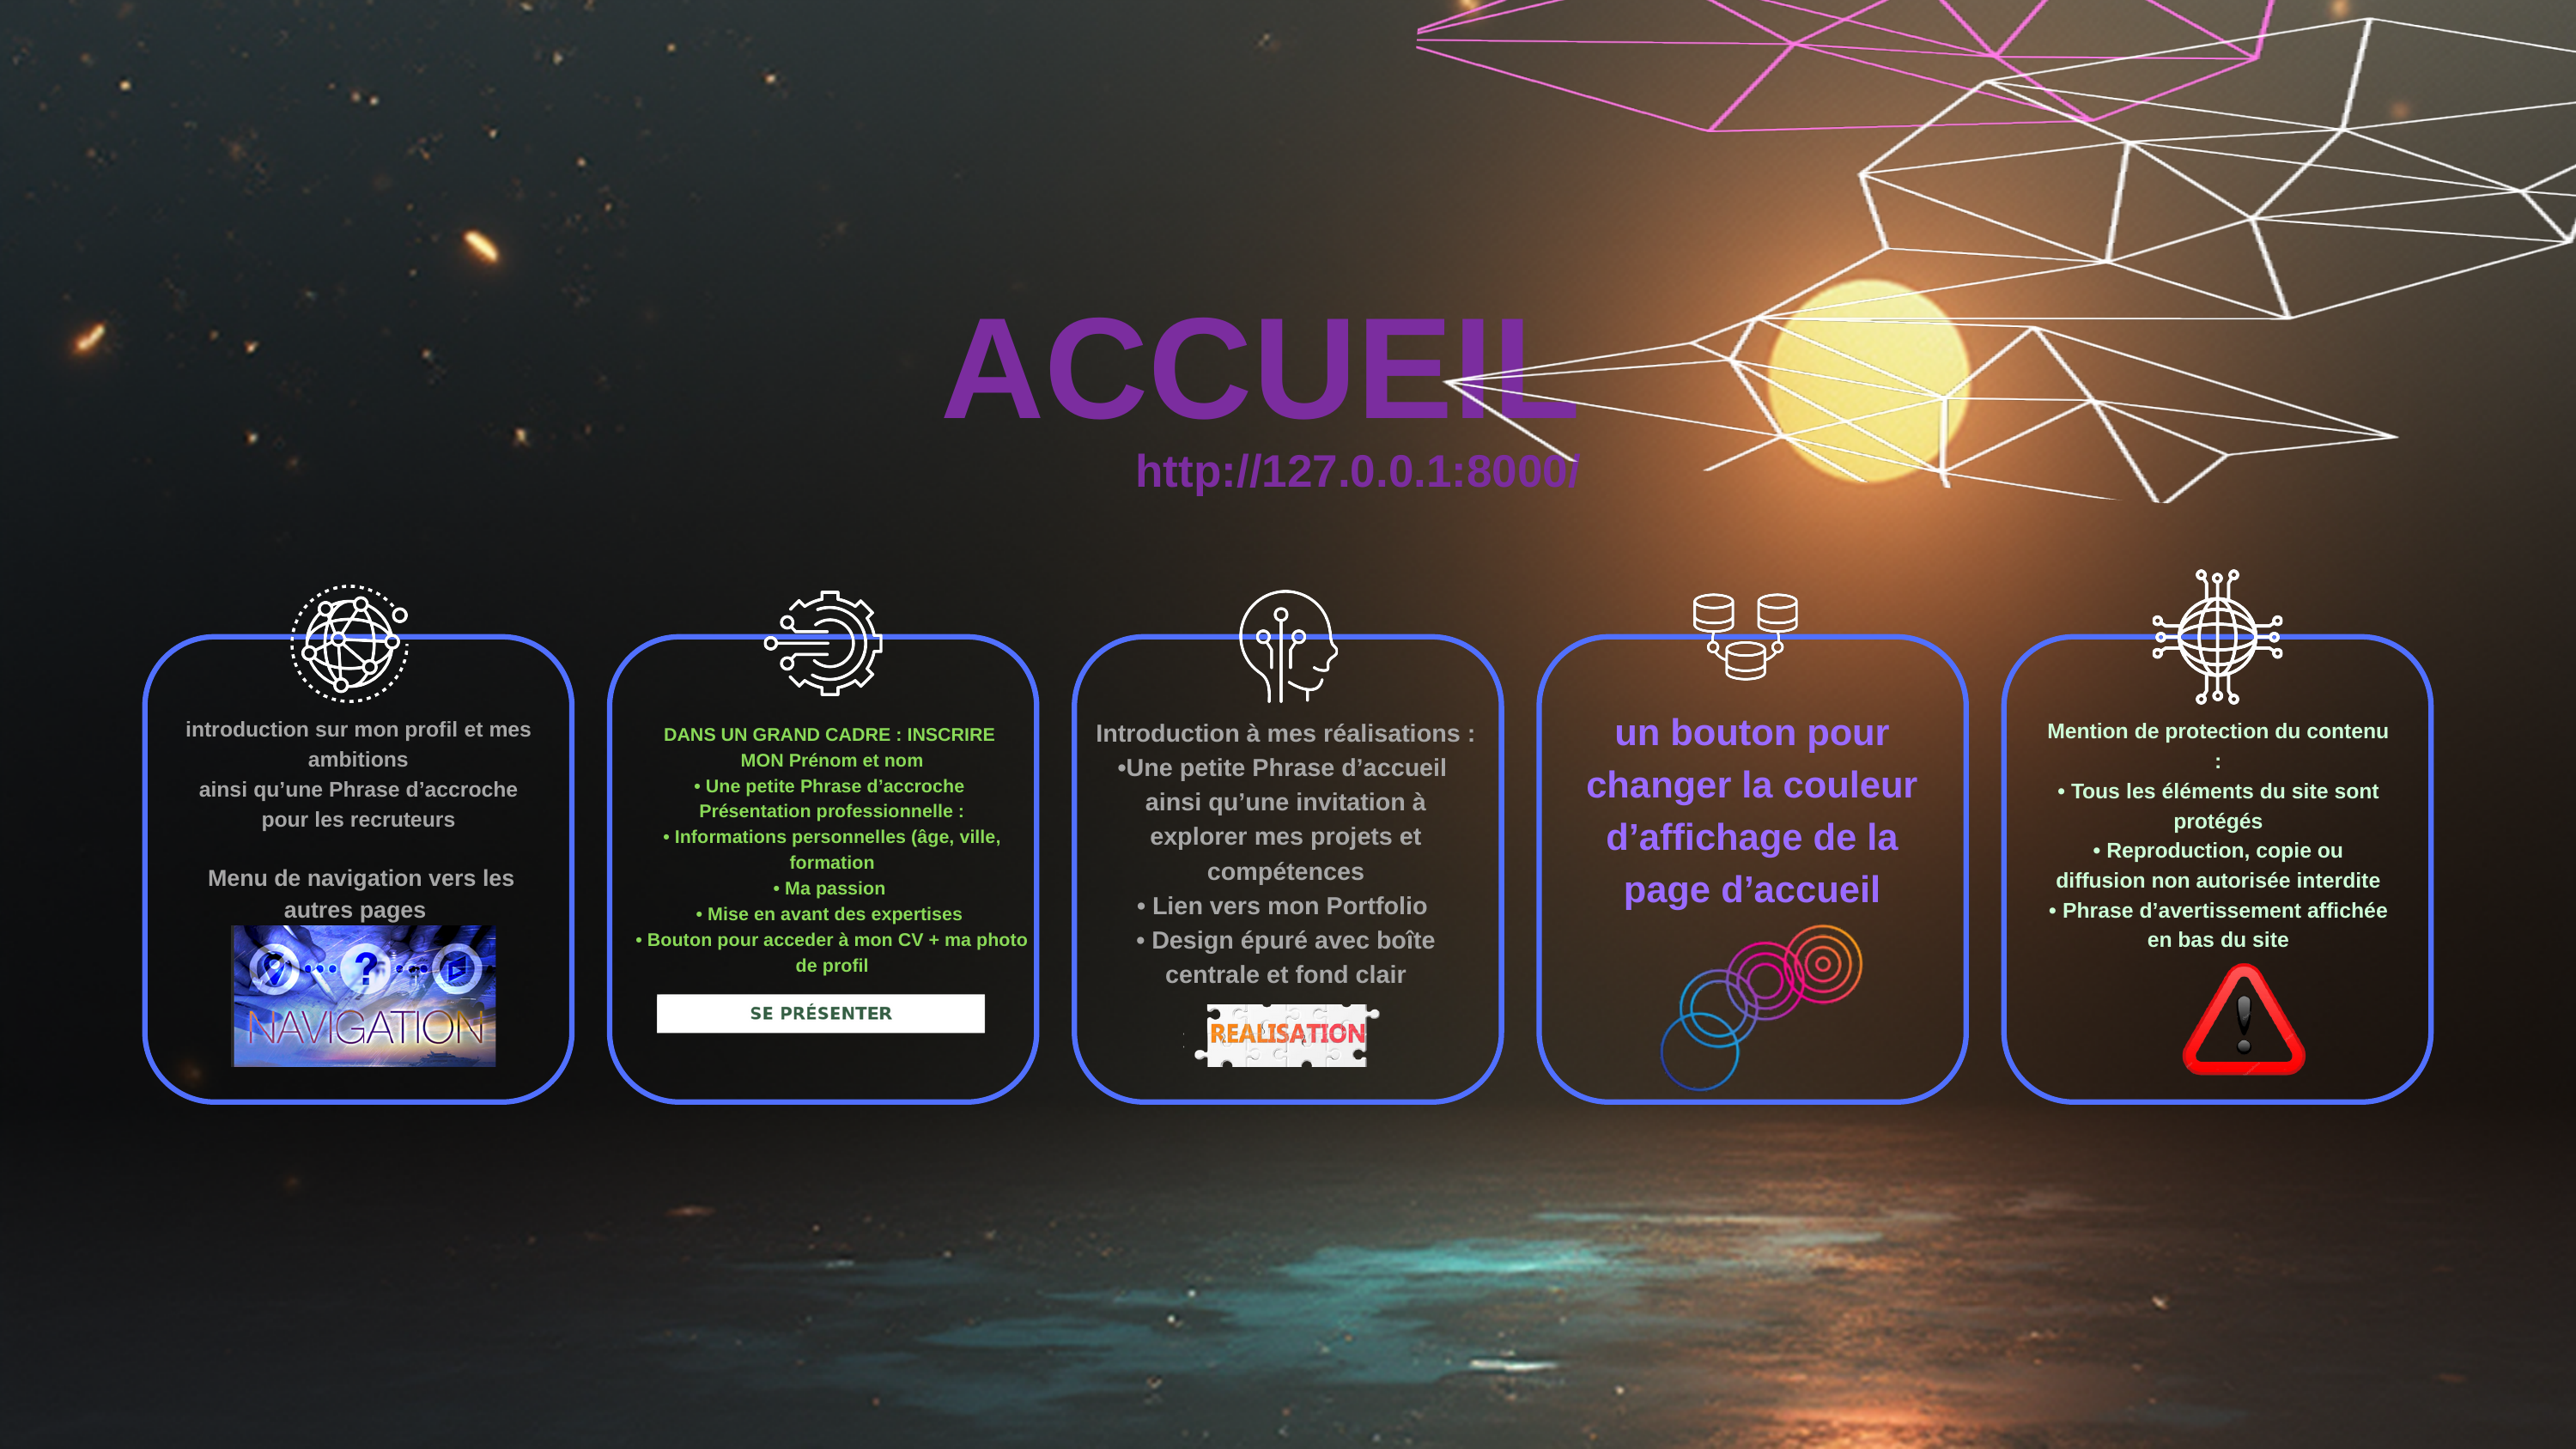

ACCUEIL
http://127.0.0.1:8000/

un bouton pour changer la couleur d’affichage de la page d’accueil
introduction sur mon profil et mes ambitions
ainsi qu’une Phrase d’accroche pour les recruteurs

 Menu de navigation vers les autres pages

Introduction à mes réalisations :
•Une petite Phrase d’accueil  ainsi qu’une invitation à explorer mes projets et compétences
• Lien vers mon Portfolio
• Design épuré avec boîte centrale et fond clair
Mention de protection du contenu :
• Tous les éléments du site sont protégés
• Reproduction, copie ou diffusion non autorisée interdite
• Phrase d’avertissement affichée en bas du site
DANS UN GRAND CADRE : INSCRIRE
MON Prénom et nom
• Une petite Phrase d’accroche
Présentation professionnelle :
• Informations personnelles (âge, ville, formation
• Ma passion
• Mise en avant des expertises
• Bouton pour acceder à mon CV + ma photo de profil